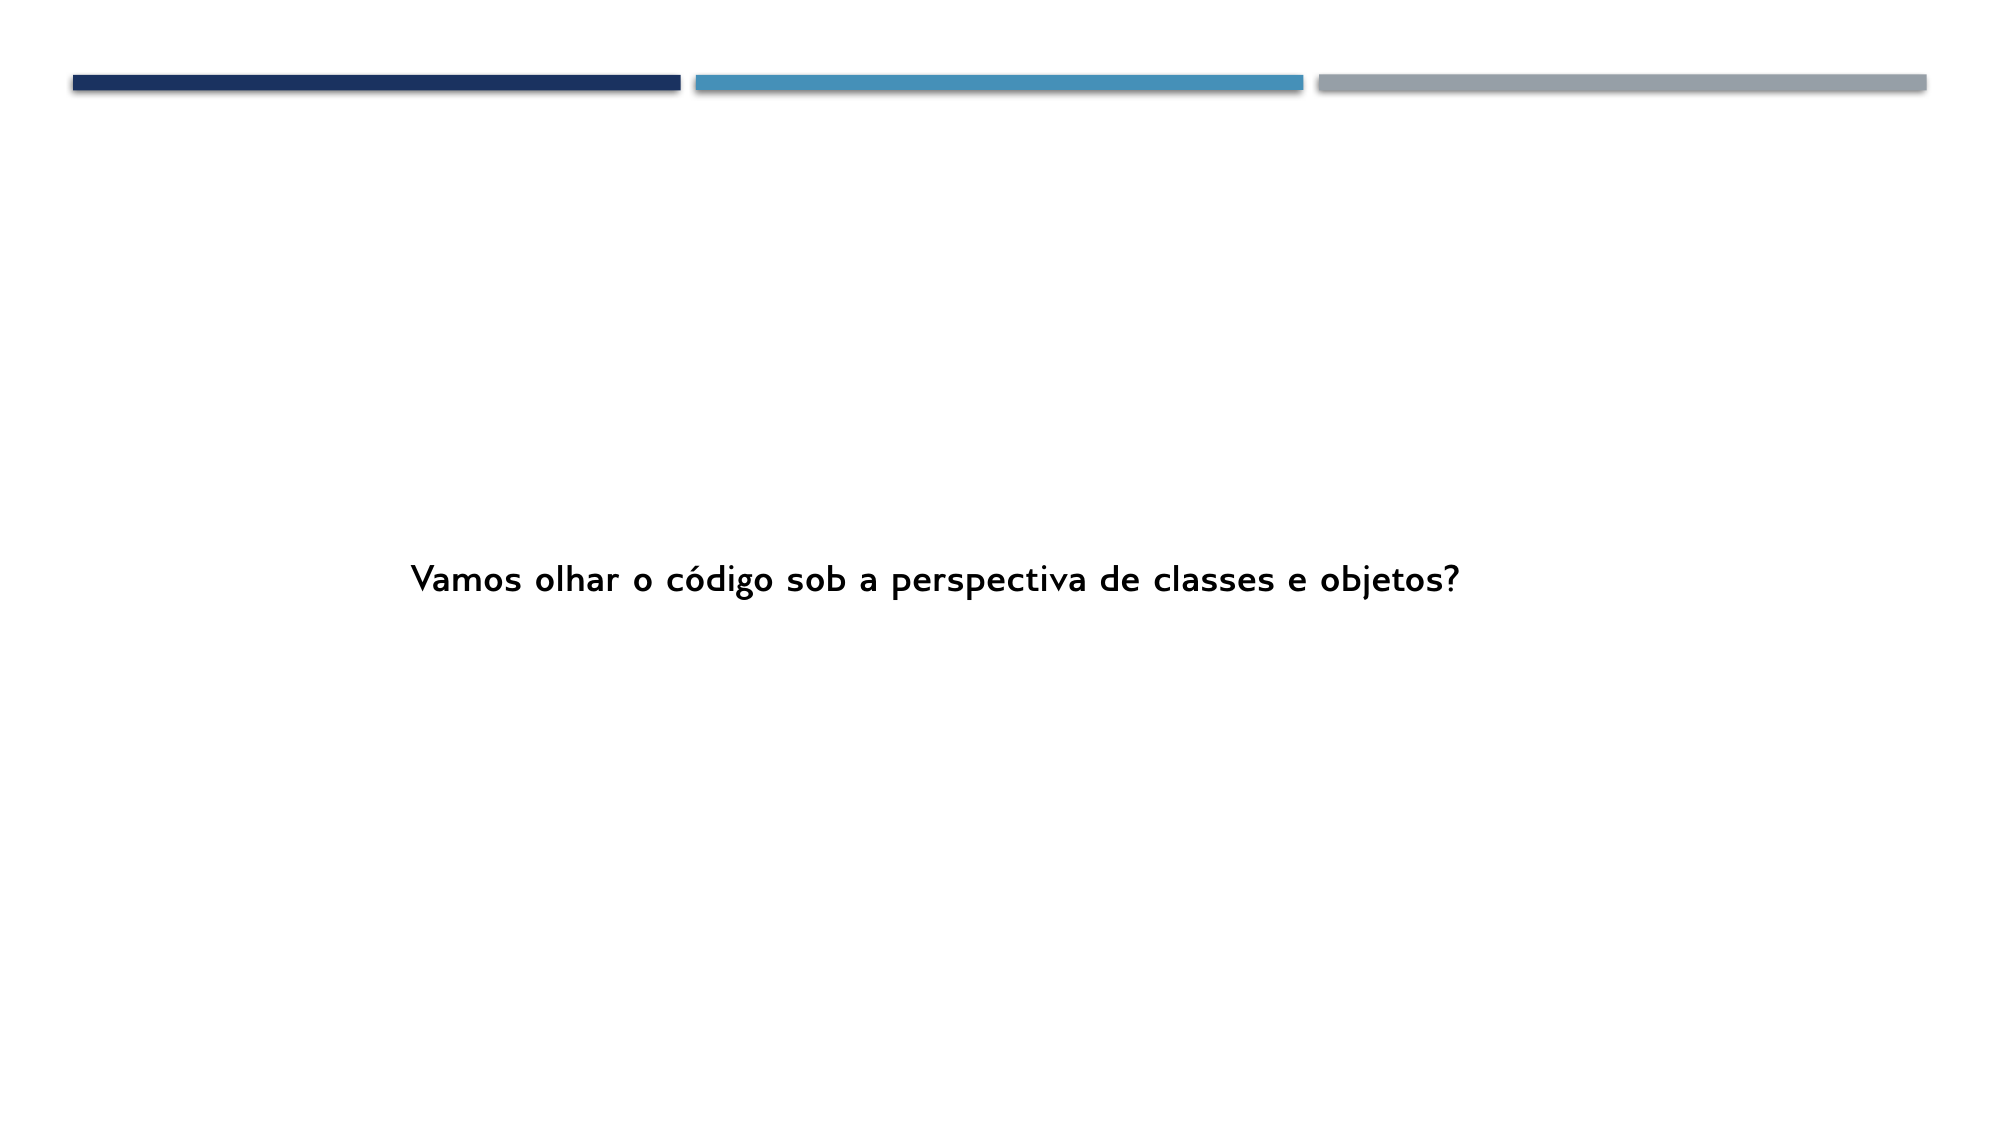

Vamos olhar o código sob a perspectiva de classes e objetos?